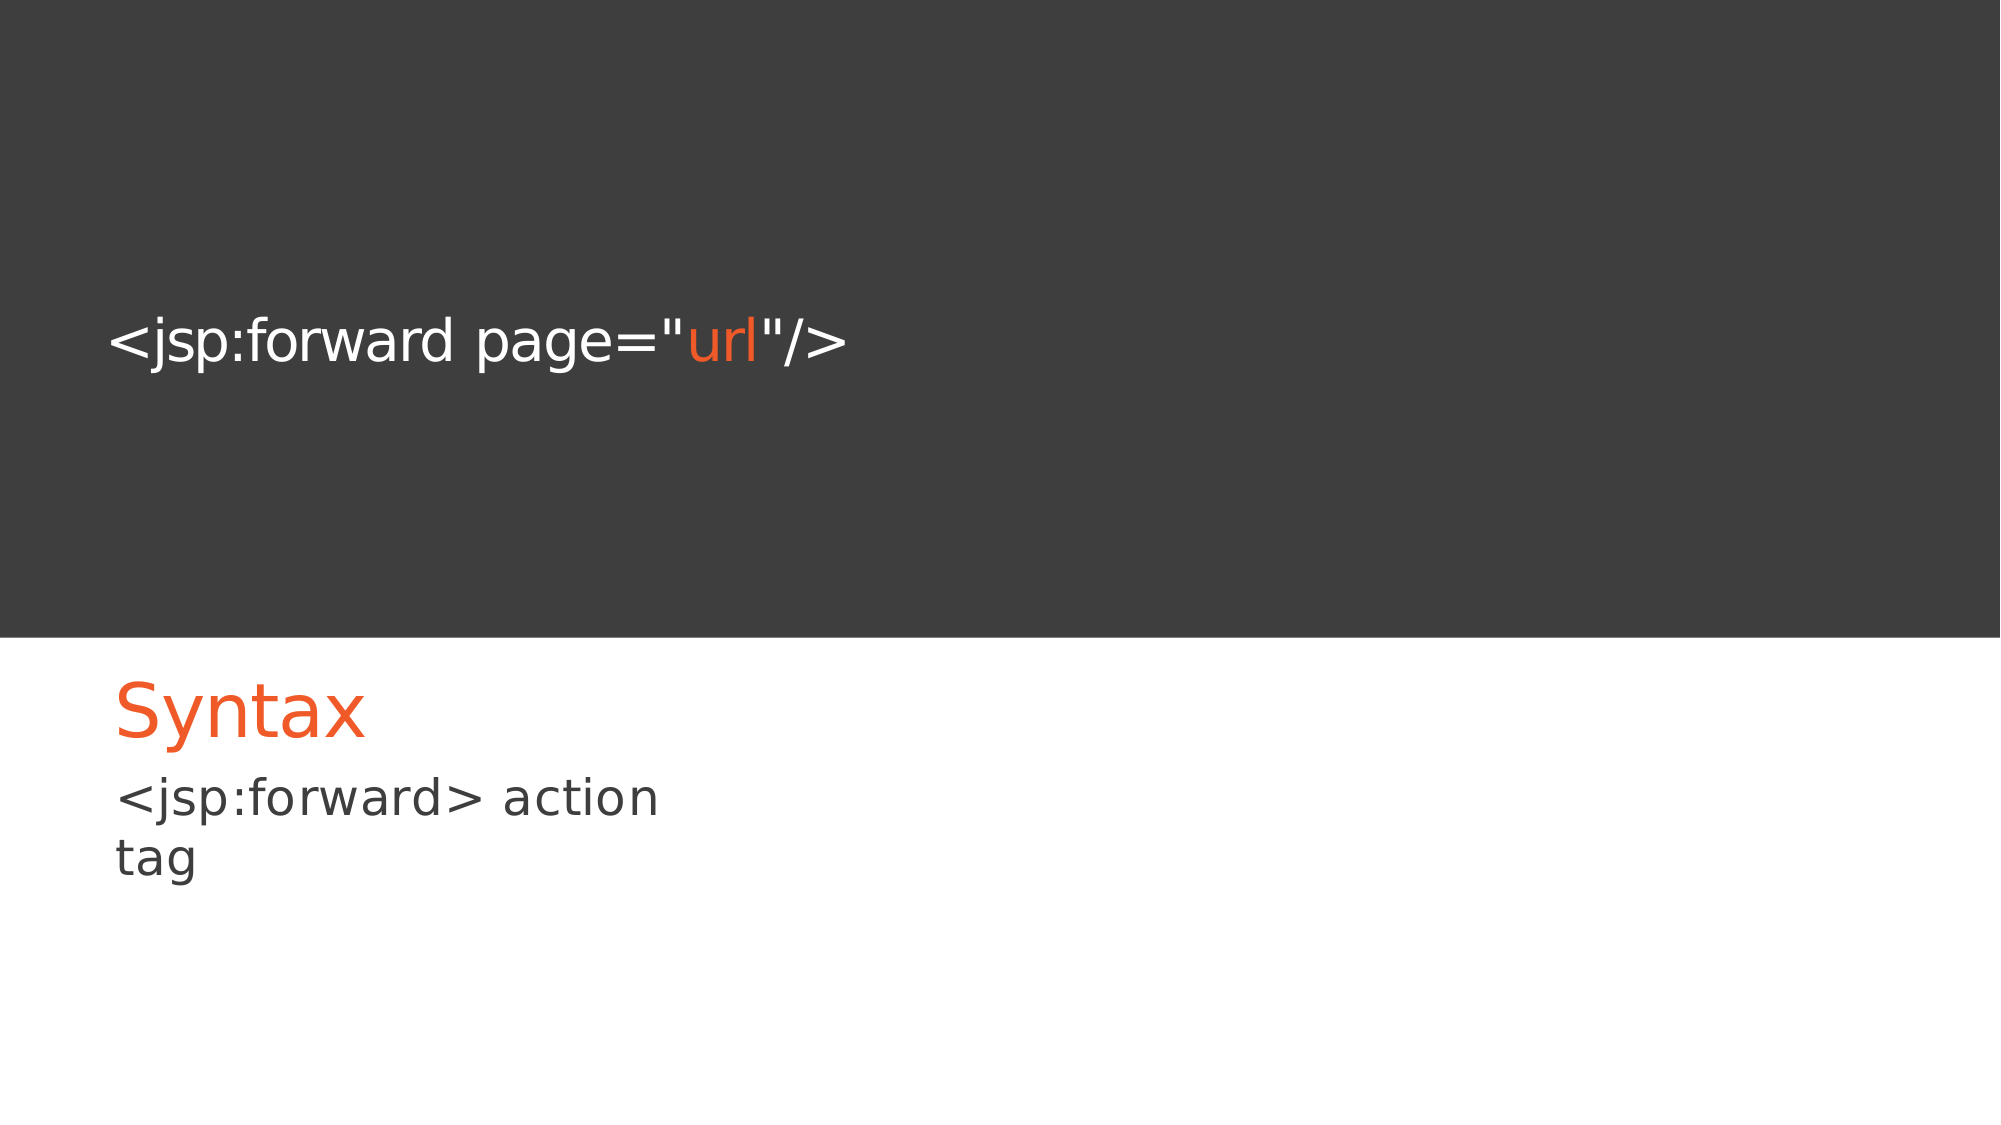

# <jsp:forward page="url"/>
Syntax
<jsp:forward> action tag
16